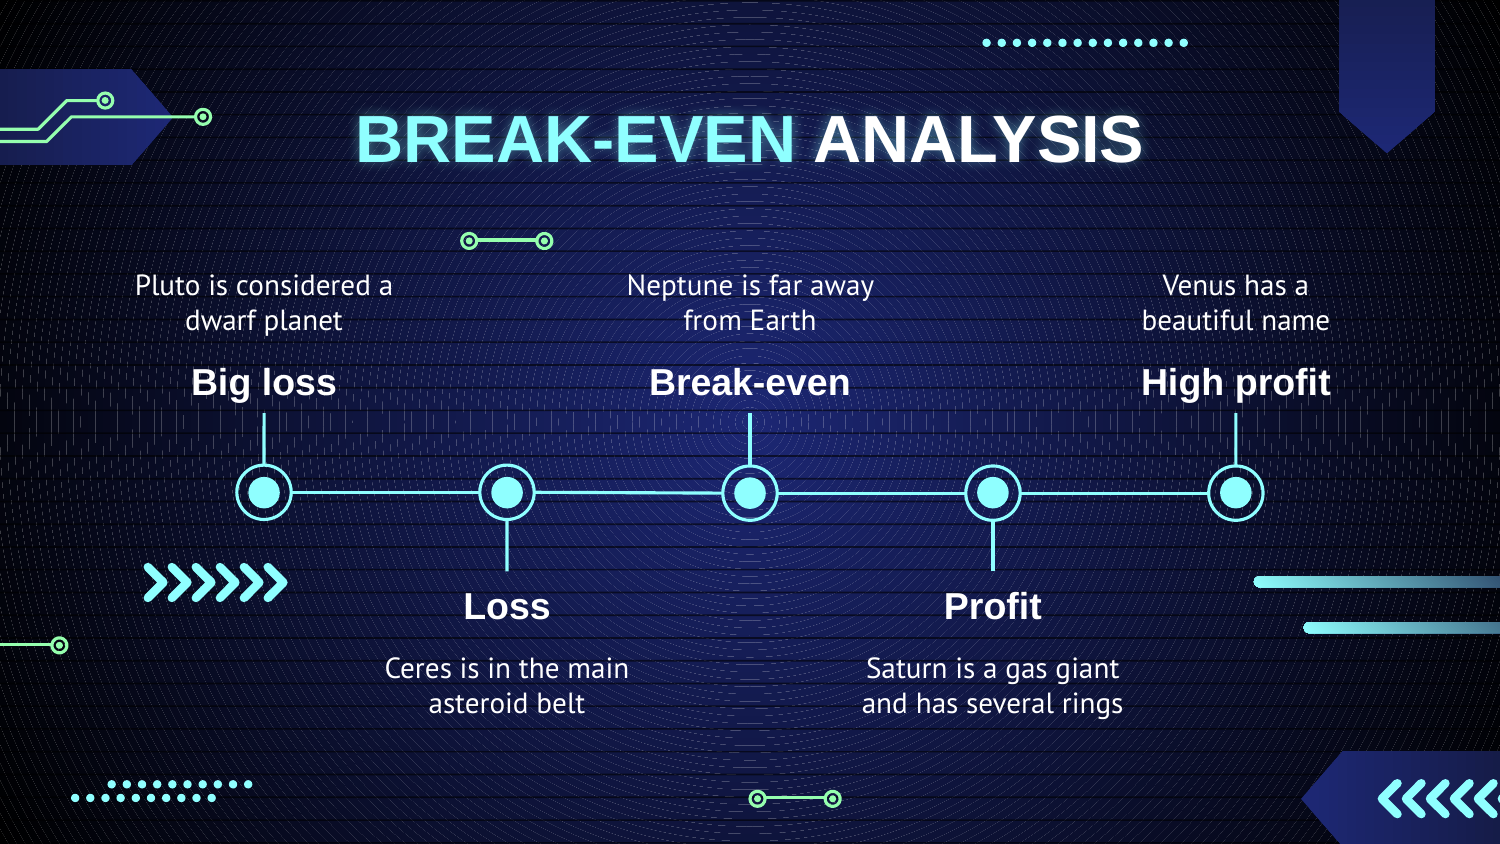

# BREAK-EVEN ANALYSIS

Pluto is considered a dwarf planet
Neptune is far away from Earth
Venus has a beautiful name
Big loss
Break-even
High profit

Loss
Profit

Ceres is in the main asteroid belt
Saturn is a gas giant and has several rings